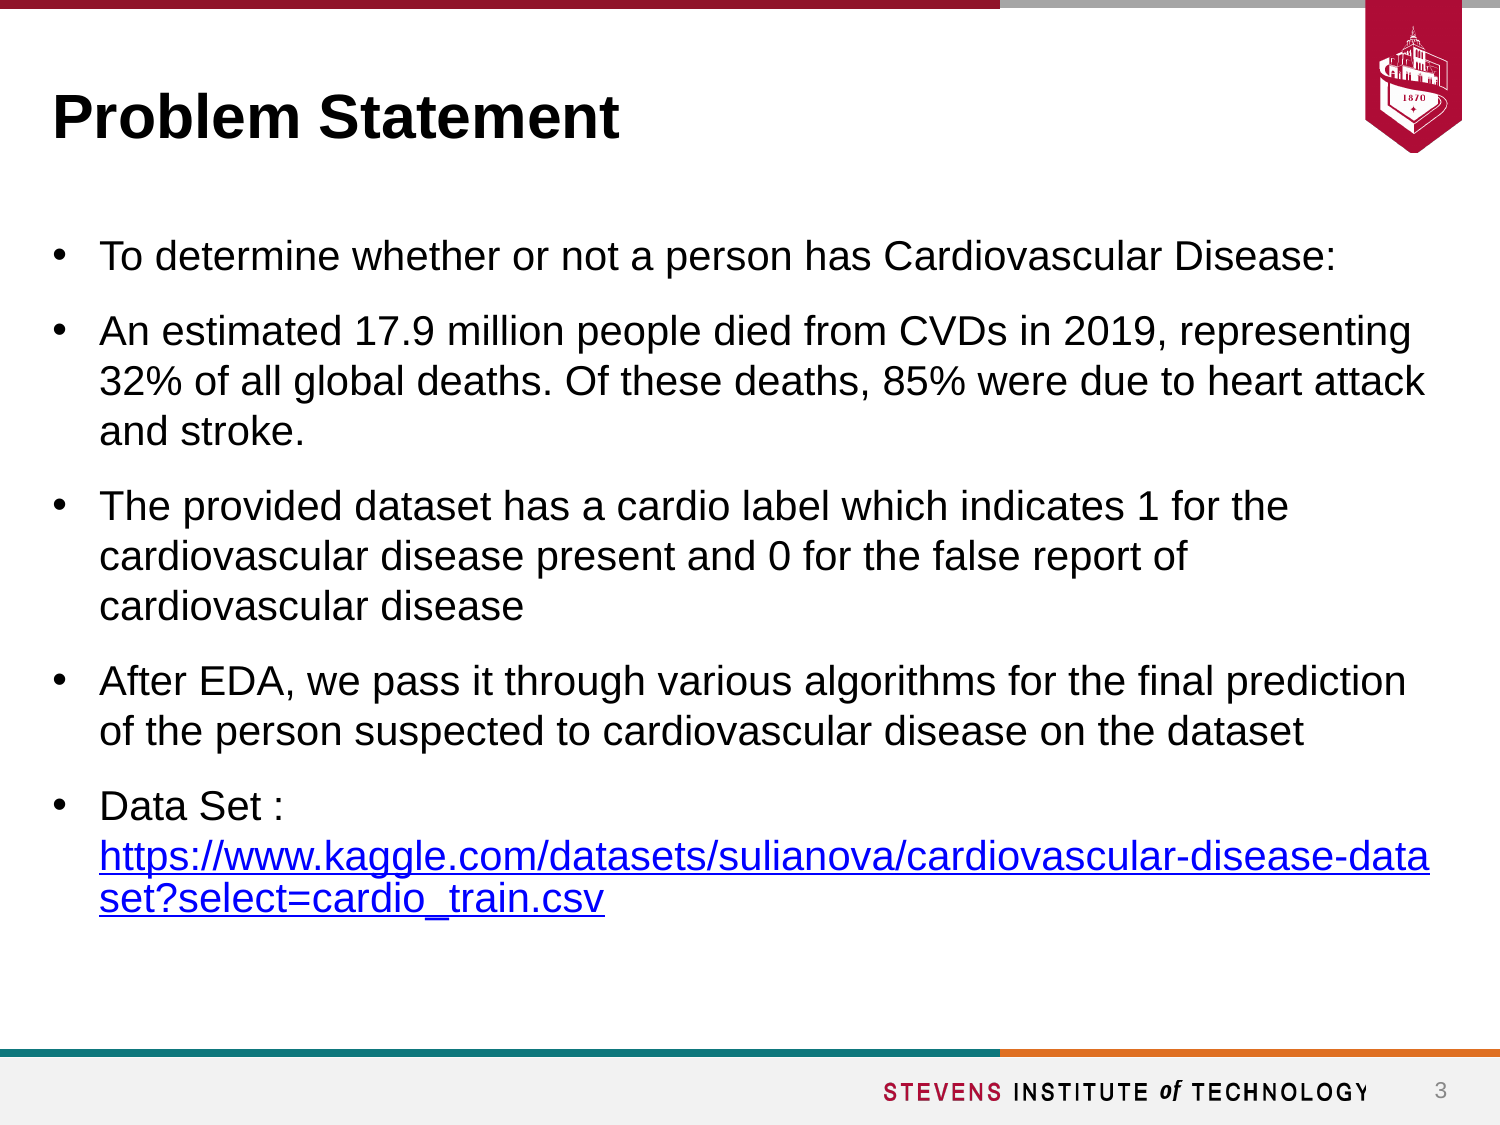

# Problem Statement

To determine whether or not a person has Cardiovascular Disease:
An estimated 17.9 million people died from CVDs in 2019, representing 32% of all global deaths. Of these deaths, 85% were due to heart attack and stroke.
The provided dataset has a cardio label which indicates 1 for the cardiovascular disease present and 0 for the false report of cardiovascular disease
After EDA, we pass it through various algorithms for the final prediction of the person suspected to cardiovascular disease on the dataset
Data Set : https://www.kaggle.com/datasets/sulianova/cardiovascular-disease-dataset?select=cardio_train.csv

3